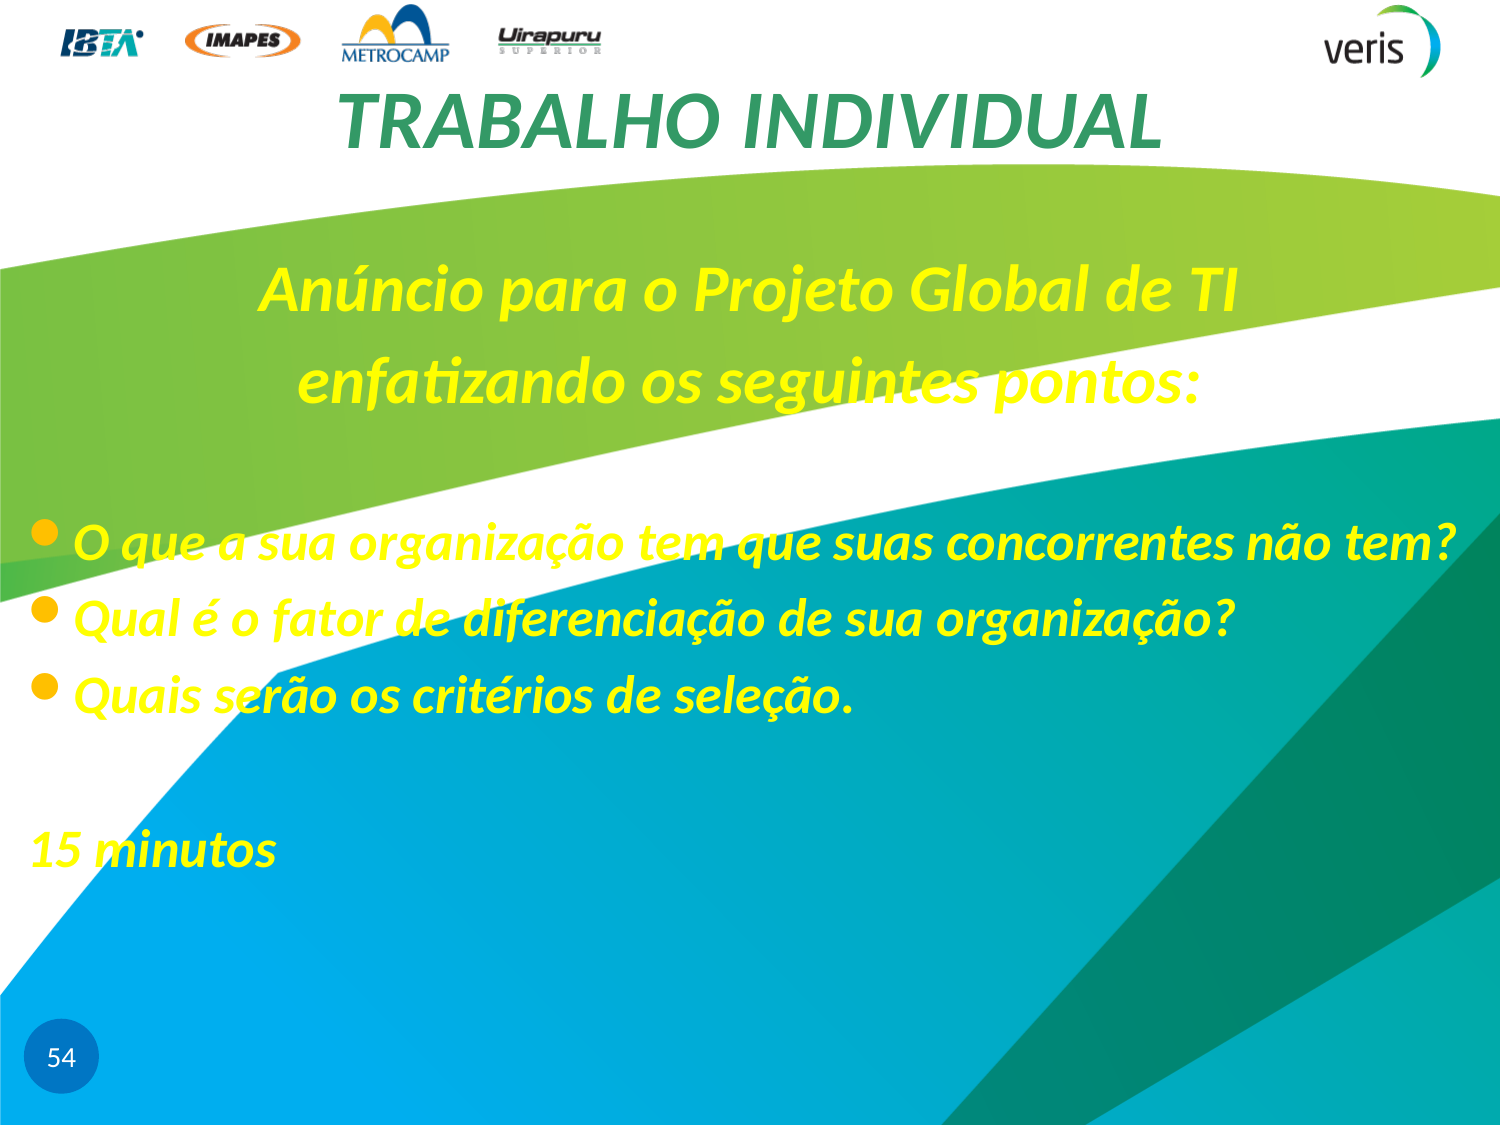

# TRABALHO INDIVIDUAL
Anúncio para o Projeto Global de TI
enfatizando os seguintes pontos:

O que a sua organização tem que suas concorrentes não tem?
Qual é o fator de diferenciação de sua organização?
Quais serão os critérios de seleção.

15 minutos
54